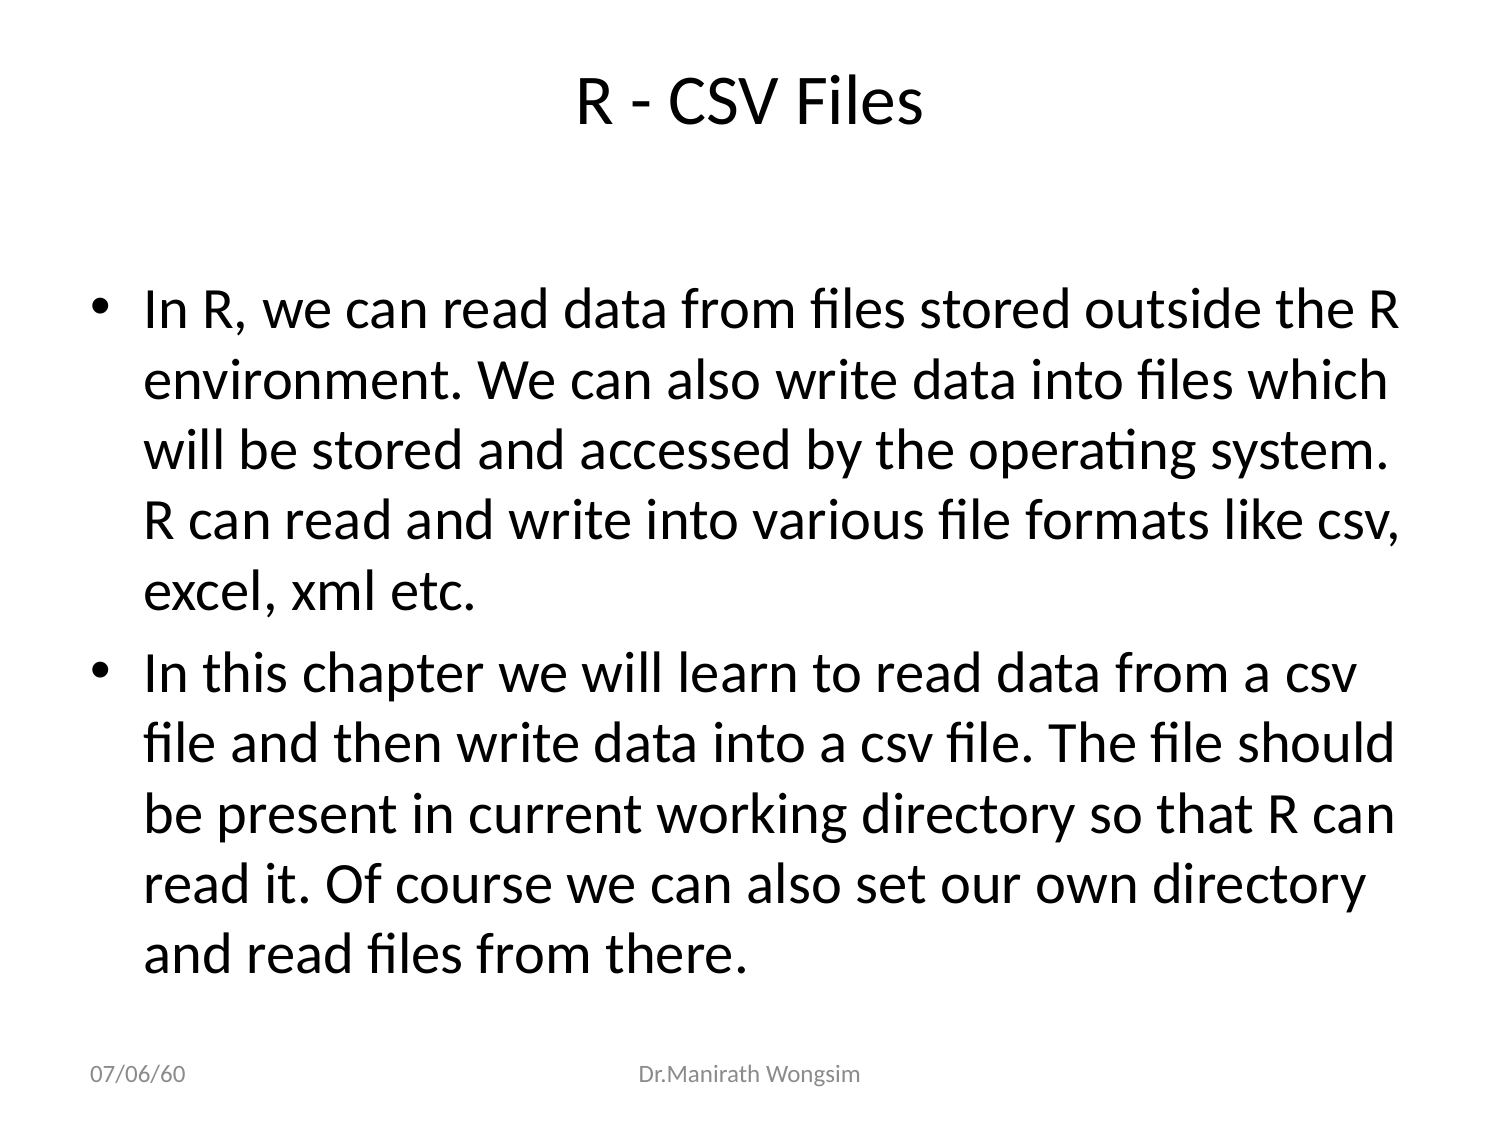

# R - CSV Files
In R, we can read data from files stored outside the R environment. We can also write data into files which will be stored and accessed by the operating system. R can read and write into various file formats like csv, excel, xml etc.
In this chapter we will learn to read data from a csv file and then write data into a csv file. The file should be present in current working directory so that R can read it. Of course we can also set our own directory and read files from there.

07/06/60
Dr.Manirath Wongsim